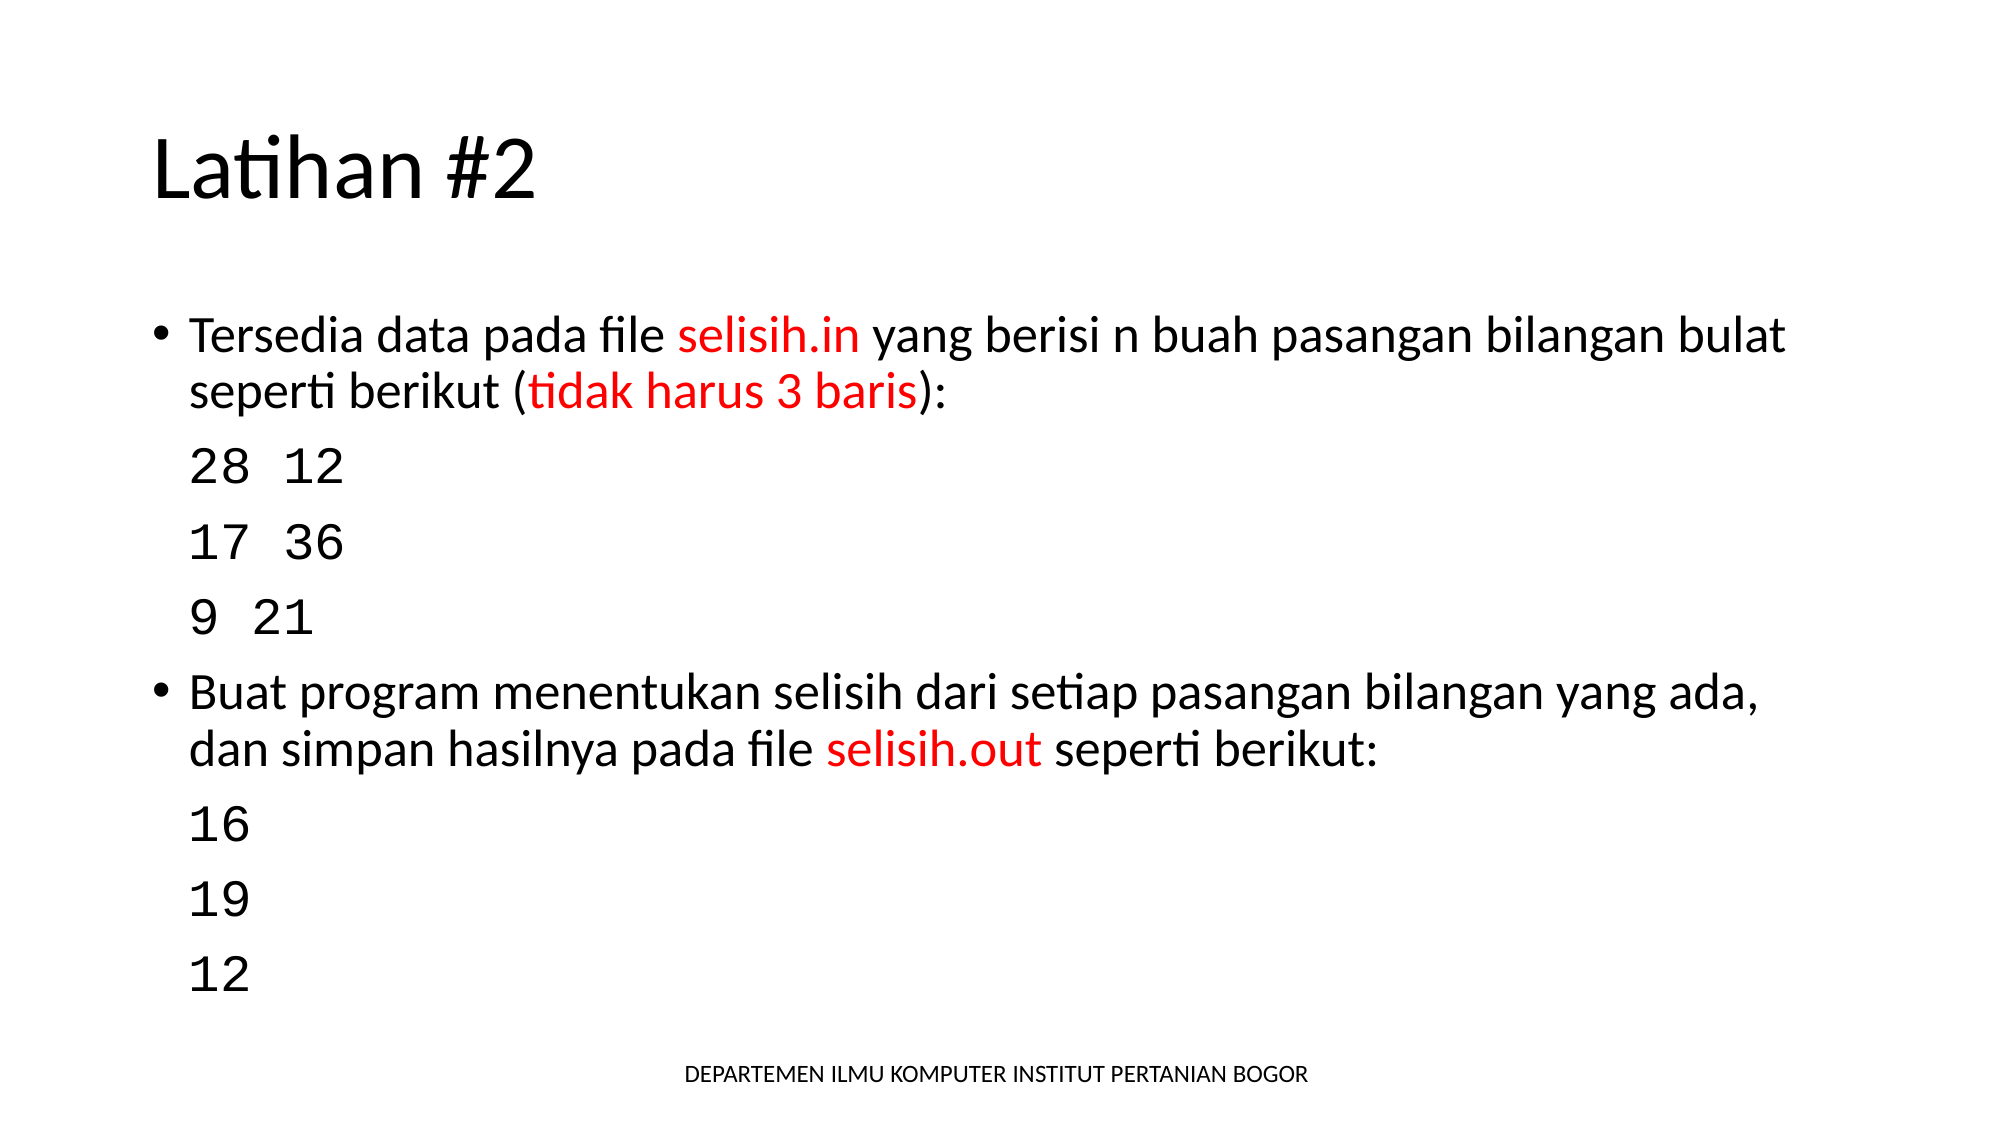

# Latihan #2
Tersedia data pada file selisih.in yang berisi n buah pasangan bilangan bulat seperti berikut (tidak harus 3 baris):
			28 12
			17 36
			9 21
Buat program menentukan selisih dari setiap pasangan bilangan yang ada, dan simpan hasilnya pada file selisih.out seperti berikut:
			16
			19
			12

DEPARTEMEN ILMU KOMPUTER INSTITUT PERTANIAN BOGOR